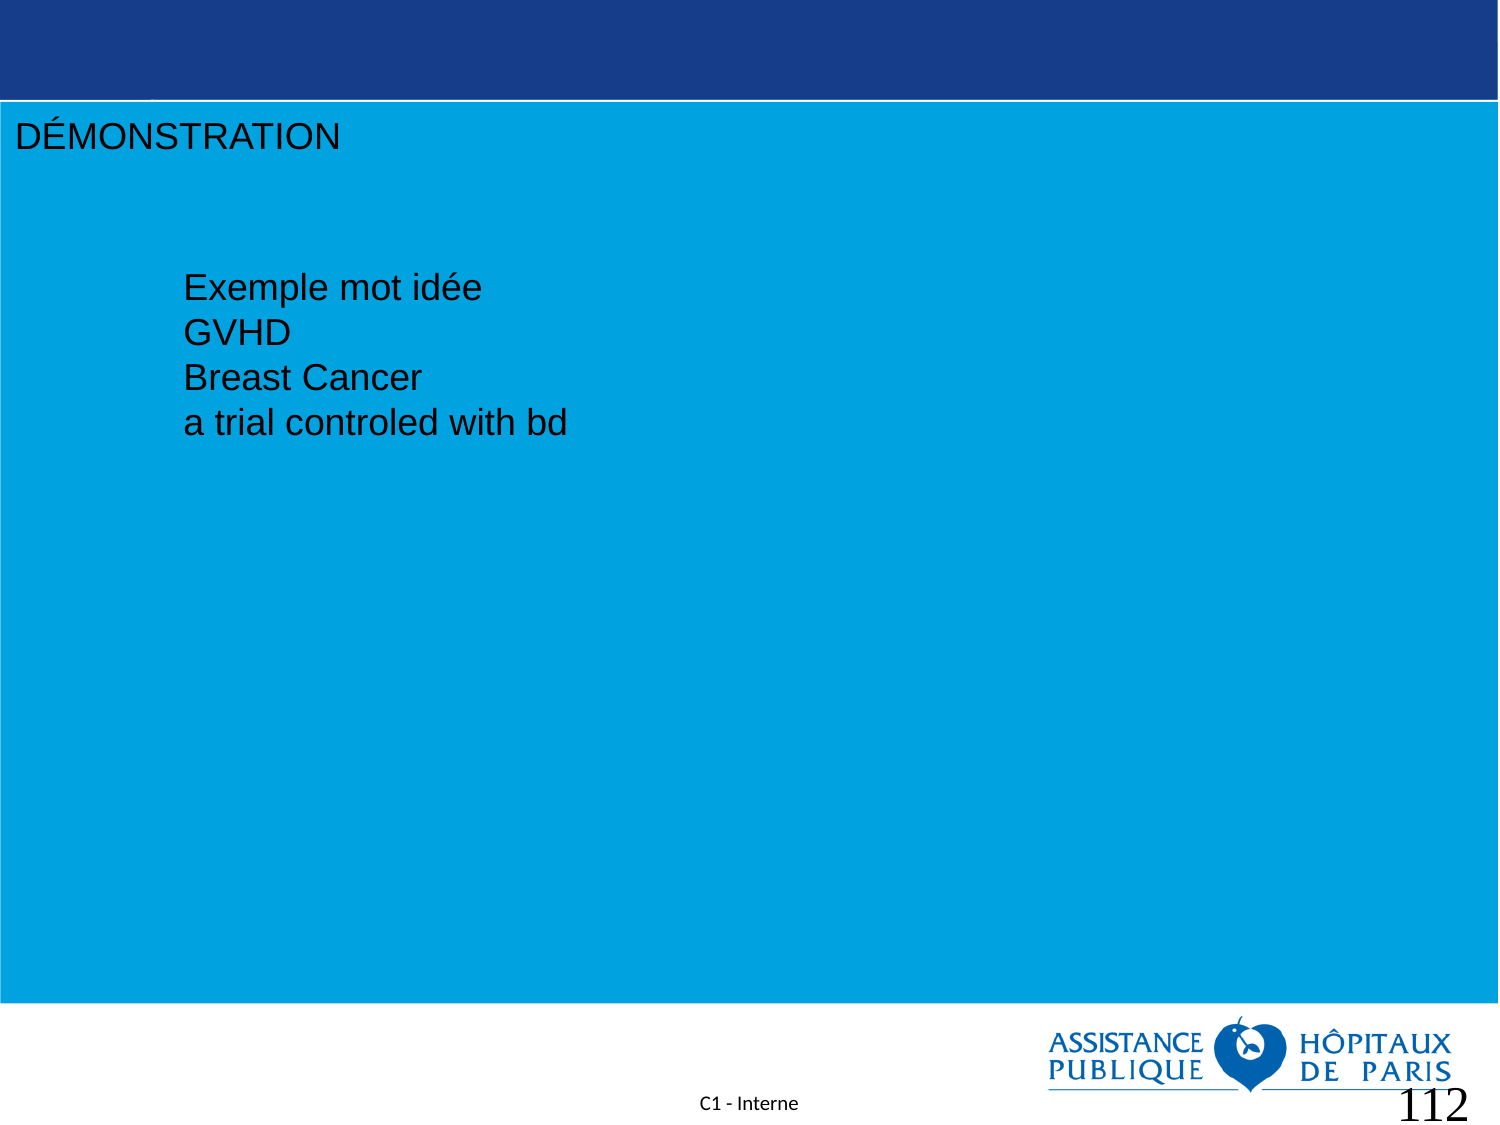

112
DÉMONSTRATION

Exemple mot idée
GVHD
Breast Cancer
a trial controled with bd
112